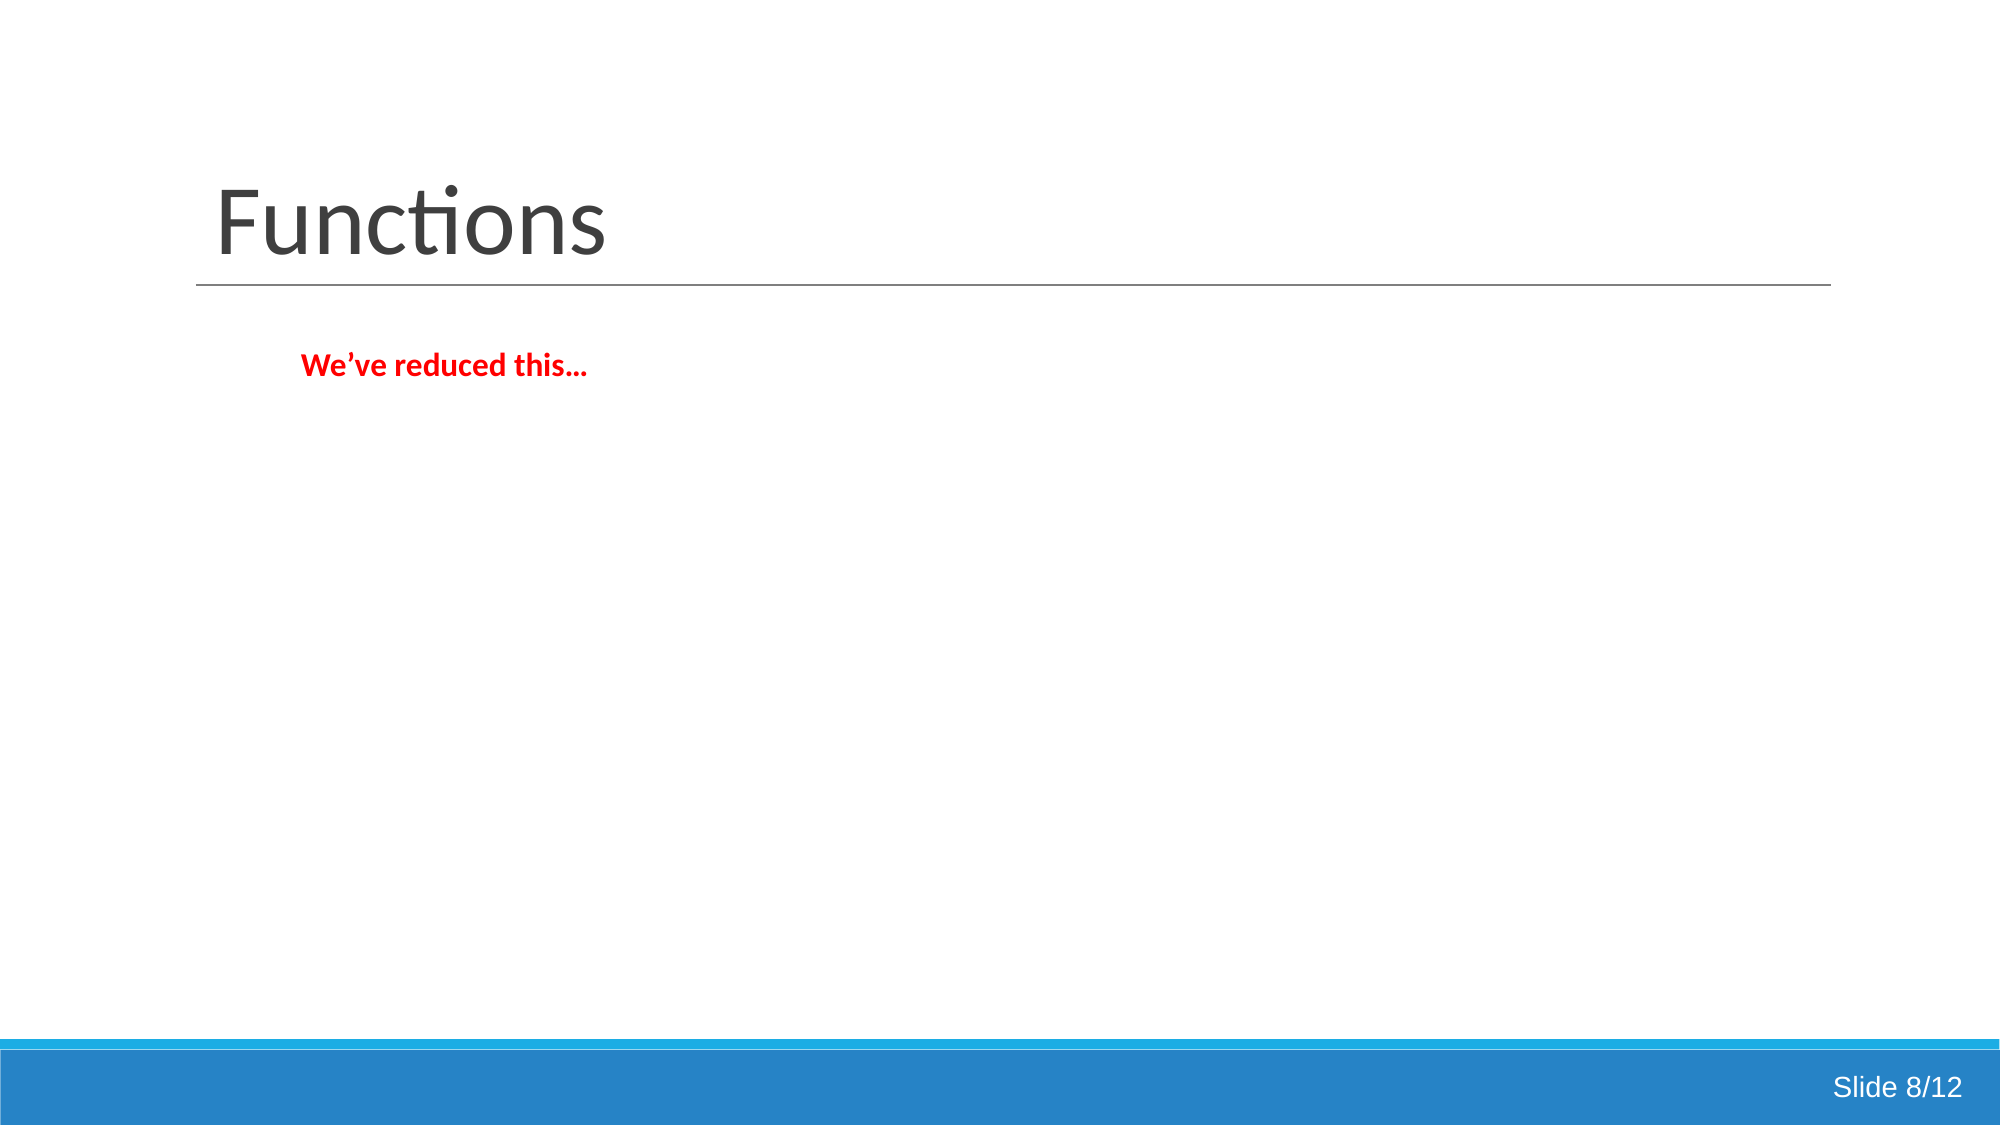

# Functions
We’ve reduced this…
Slide 8/12